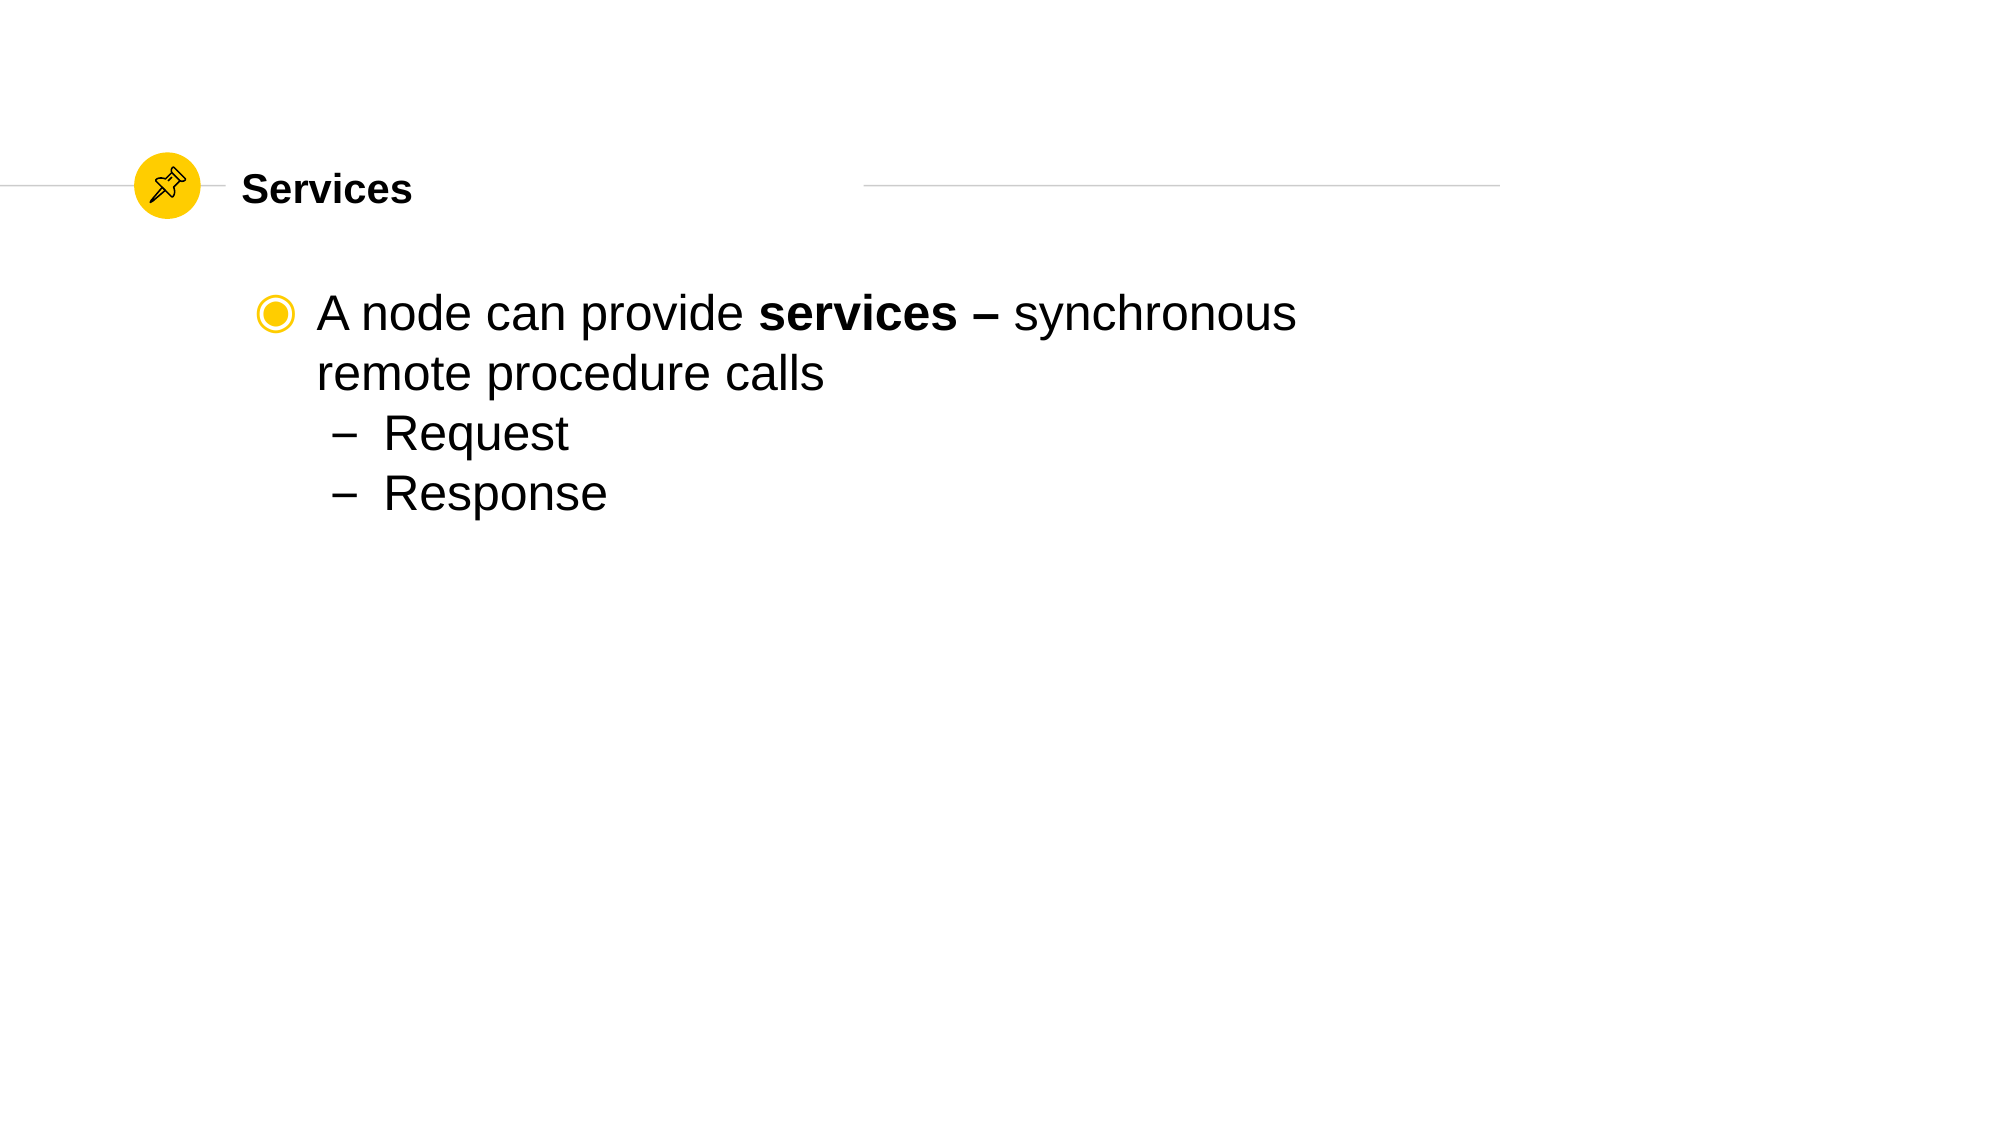

Services

A node can provide services – synchronous remote procedure calls
Request
Response